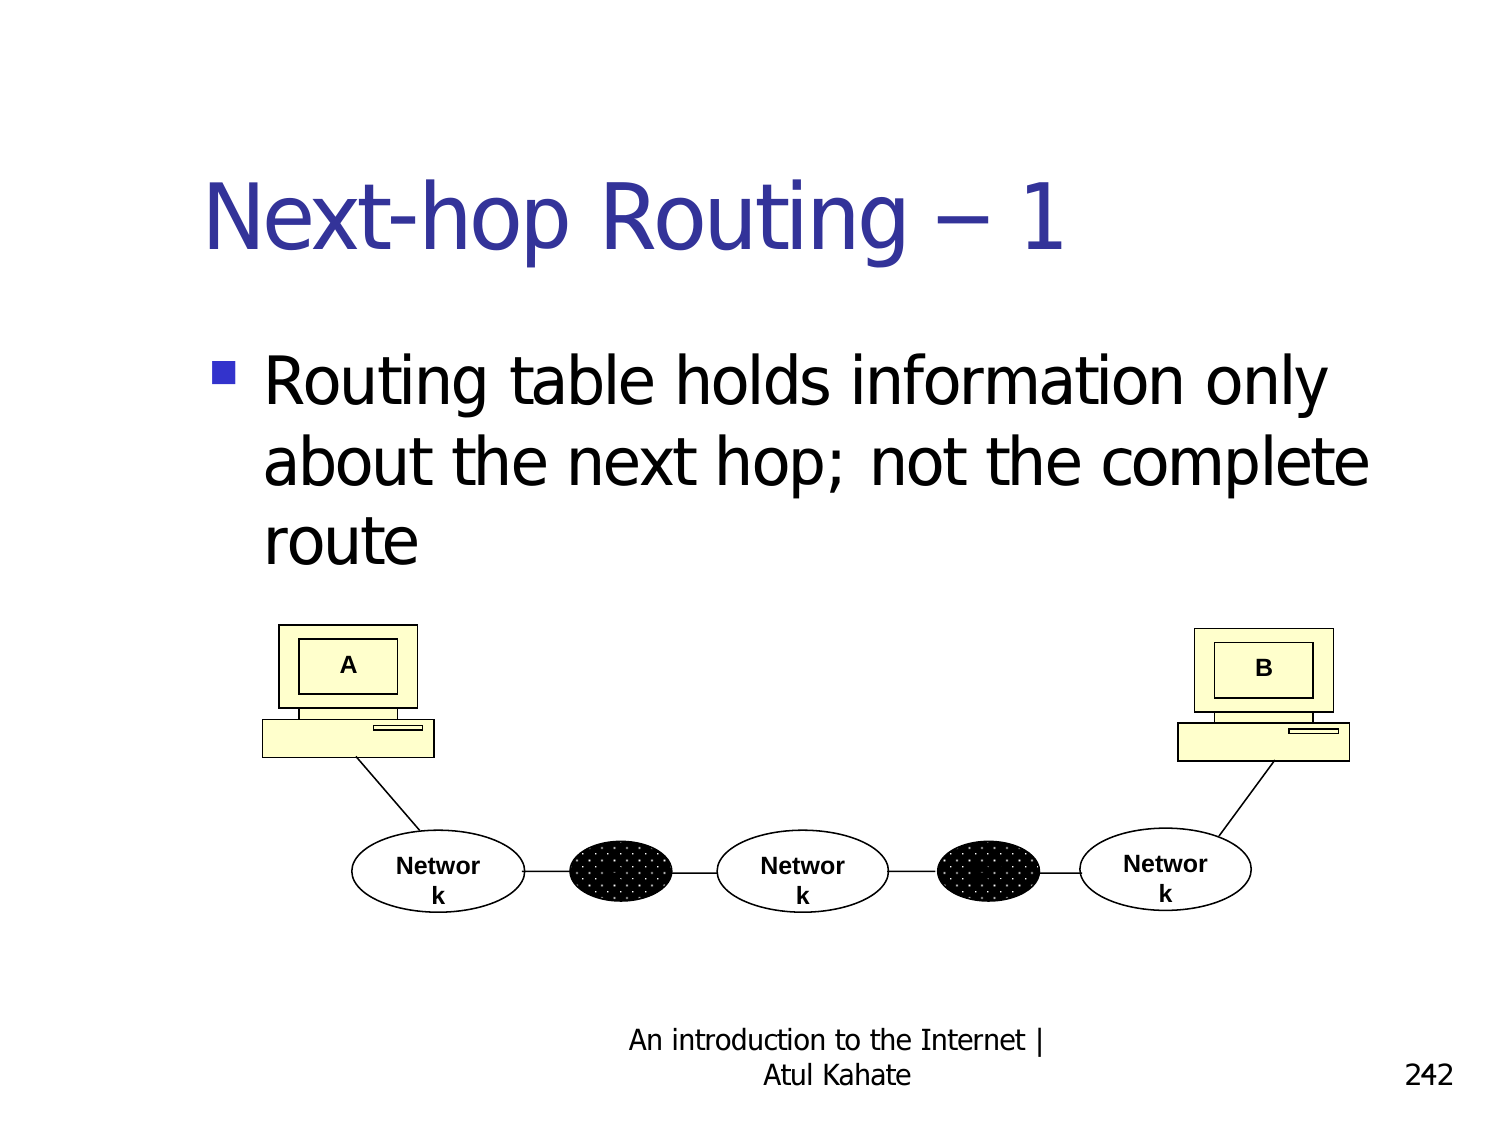

Next-hop Routing – 1
Routing table holds information only about the next hop; not the complete route

A
B

Network
Network
Network
R1
R2

An introduction to the Internet | Atul Kahate
242